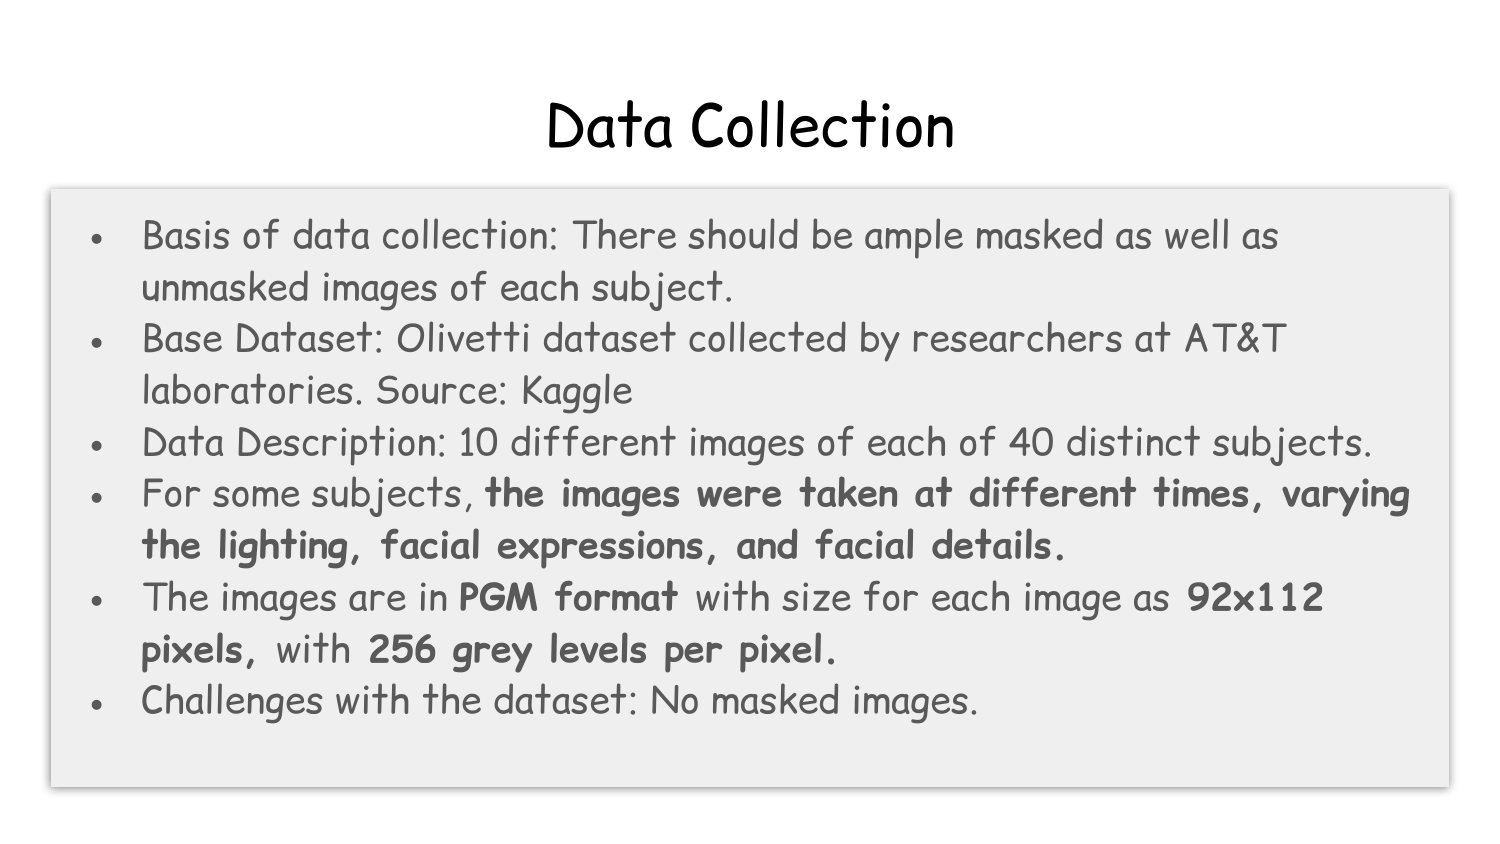

# Data Collection

Basis of data collection: There should be ample masked as well as unmasked images of each subject.
Base Dataset: Olivetti dataset collected by researchers at AT&T laboratories. Source: Kaggle
Data Description: 10 different images of each of 40 distinct subjects.
For some subjects, the images were taken at different times, varying the lighting, facial expressions, and facial details.
The images are in PGM format with size for each image as 92x112 pixels, with 256 grey levels per pixel.
Challenges with the dataset: No masked images.